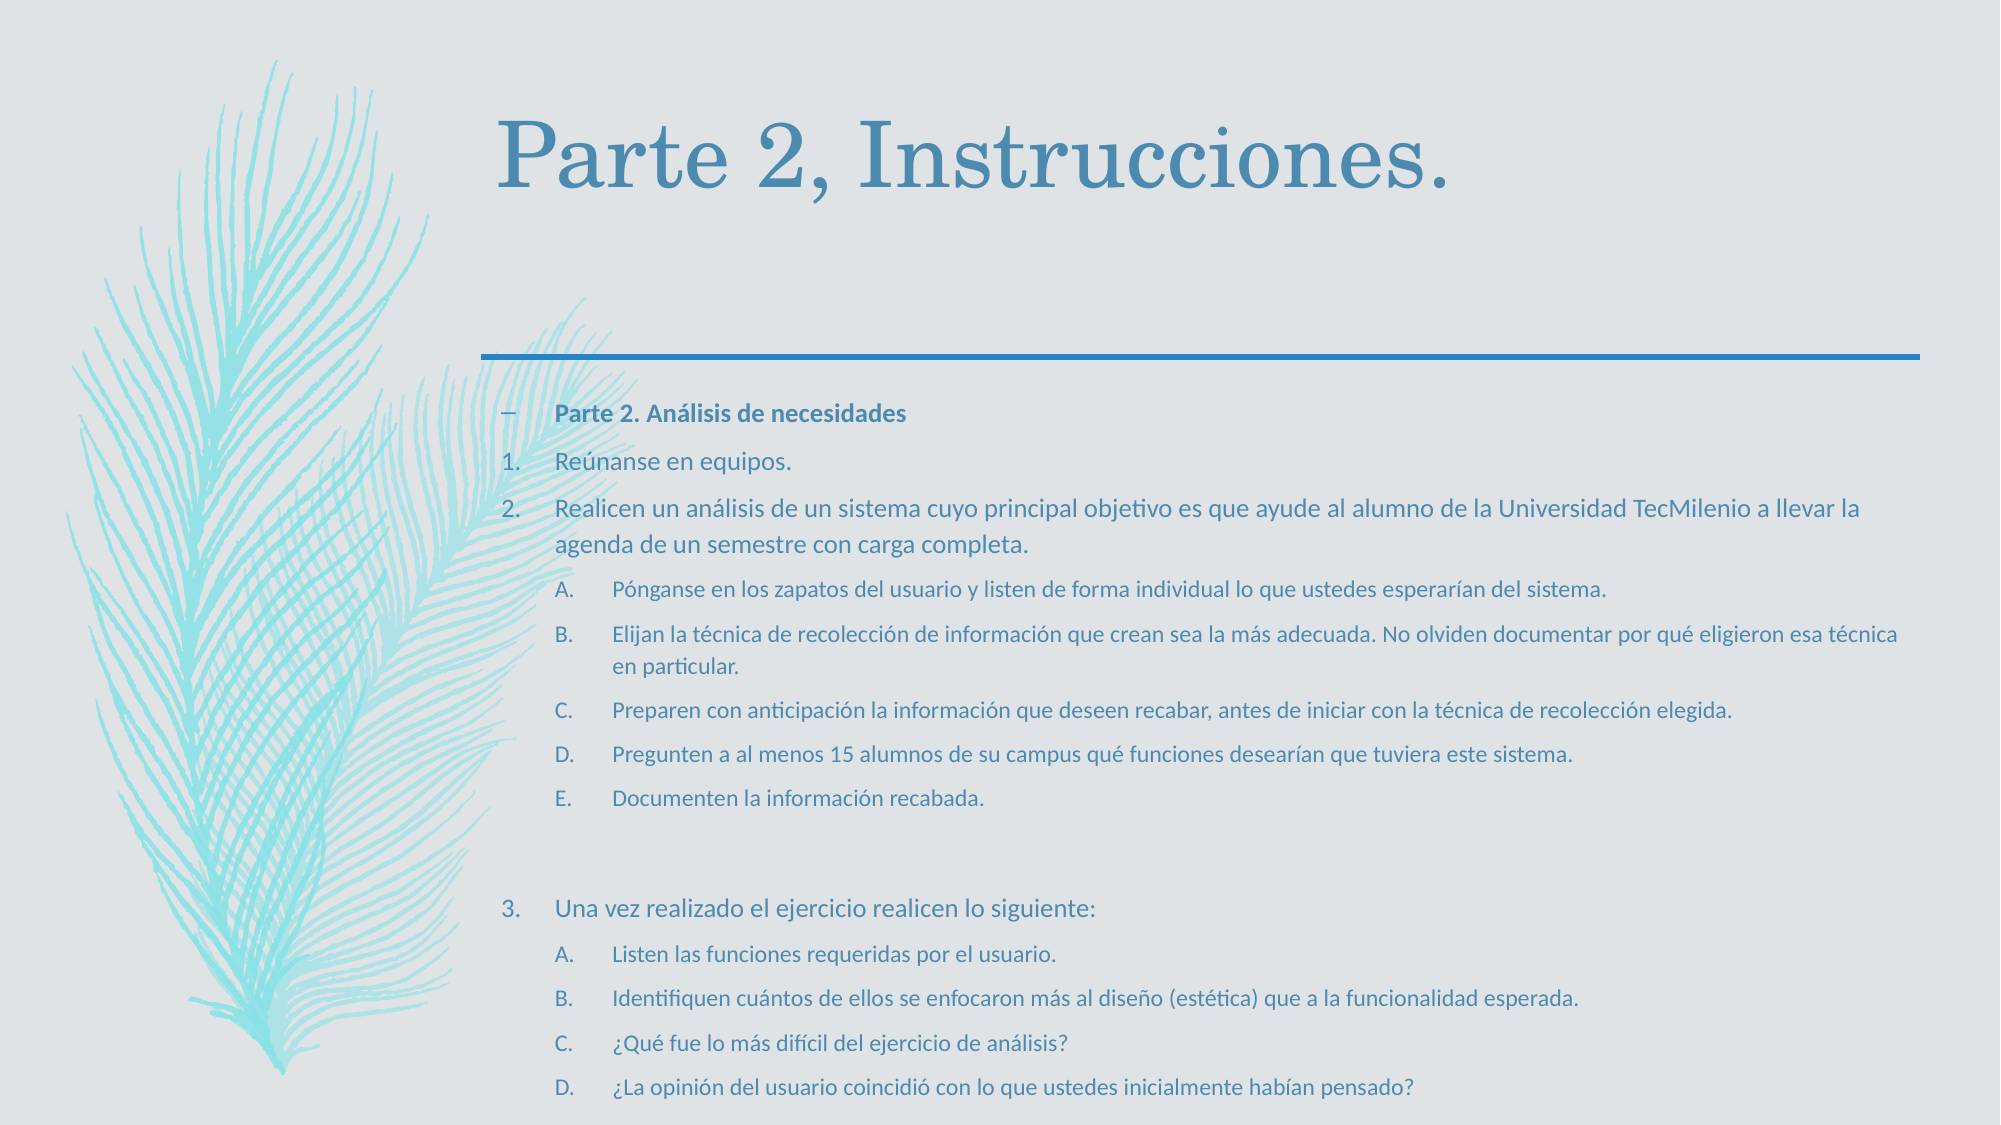

# Parte 2, Instrucciones.
Parte 2. Análisis de necesidades
Reúnanse en equipos.
Realicen un análisis de un sistema cuyo principal objetivo es que ayude al alumno de la Universidad TecMilenio a llevar la agenda de un semestre con carga completa.
Pónganse en los zapatos del usuario y listen de forma individual lo que ustedes esperarían del sistema.
Elijan la técnica de recolección de información que crean sea la más adecuada. No olviden documentar por qué eligieron esa técnica en particular.
Preparen con anticipación la información que deseen recabar, antes de iniciar con la técnica de recolección elegida.
Pregunten a al menos 15 alumnos de su campus qué funciones desearían que tuviera este sistema.
Documenten la información recabada.
Una vez realizado el ejercicio realicen lo siguiente:
Listen las funciones requeridas por el usuario.
Identifiquen cuántos de ellos se enfocaron más al diseño (estética) que a la funcionalidad esperada.
¿Qué fue lo más difícil del ejercicio de análisis?
¿La opinión del usuario coincidió con lo que ustedes inicialmente habían pensado?